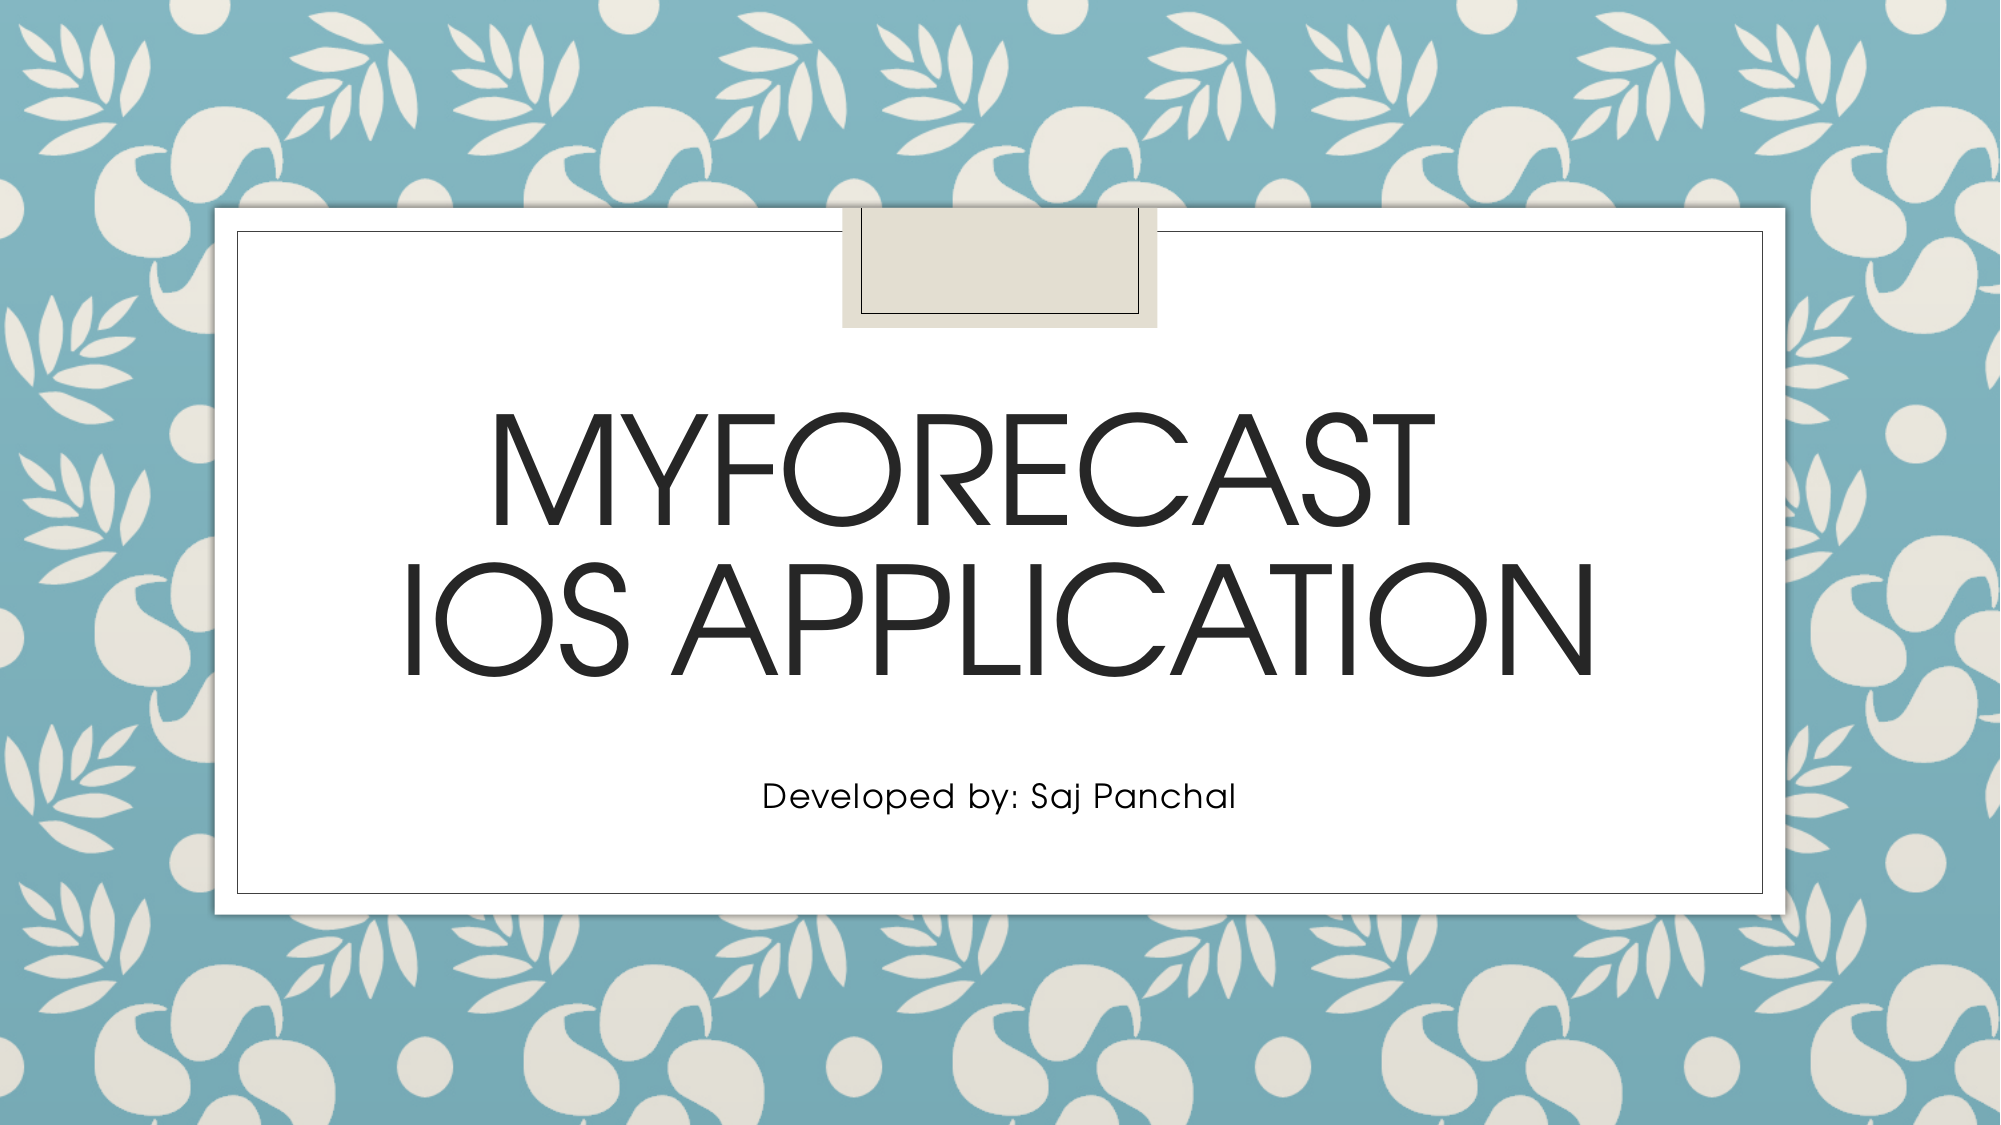

# Myforecast ios APplication
Developed by: Saj Panchal